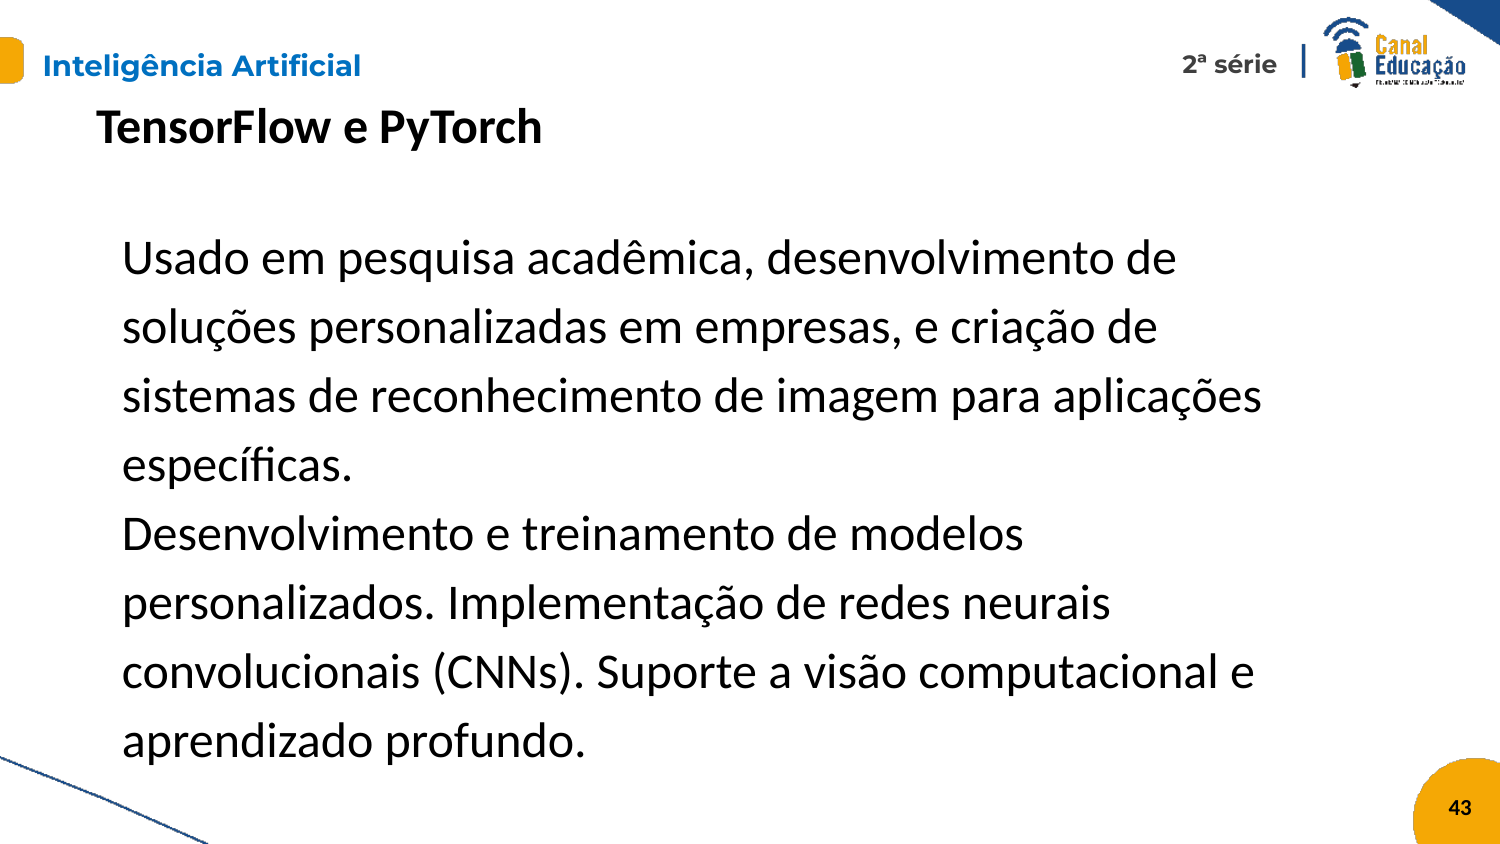

# TensorFlow e PyTorch
Usado em pesquisa acadêmica, desenvolvimento de soluções personalizadas em empresas, e criação de sistemas de reconhecimento de imagem para aplicações específicas.
Desenvolvimento e treinamento de modelos personalizados. Implementação de redes neurais convolucionais (CNNs). Suporte a visão computacional e aprendizado profundo.

43